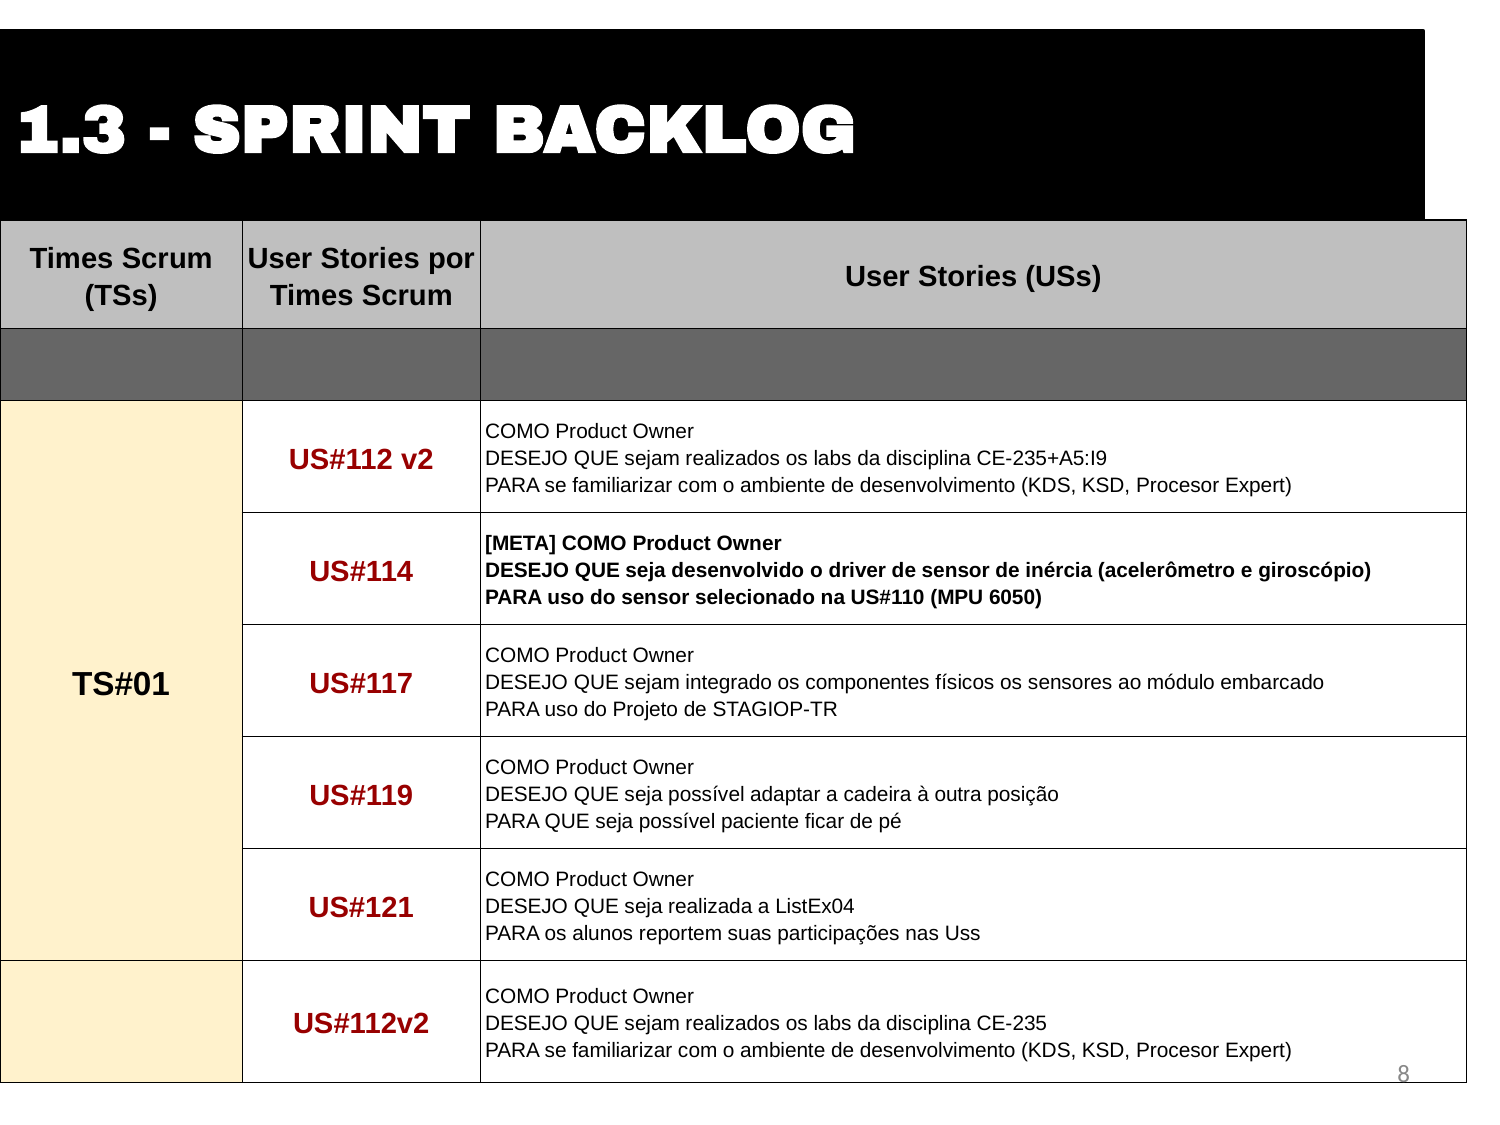

1.3 - SPRINT BACKLOG
| Times Scrum (TSs) | User Stories por Times Scrum | User Stories (USs) |
| --- | --- | --- |
|  |  |  |
| TS#01 | US#112 v2 | COMO Product Owner DESEJO QUE sejam realizados os labs da disciplina CE-235+A5:I9 PARA se familiarizar com o ambiente de desenvolvimento (KDS, KSD, Procesor Expert) |
|  | US#114 | [META] COMO Product Owner DESEJO QUE seja desenvolvido o driver de sensor de inércia (acelerômetro e giroscópio) PARA uso do sensor selecionado na US#110 (MPU 6050) |
|  | US#117 | COMO Product Owner DESEJO QUE sejam integrado os componentes físicos os sensores ao módulo embarcado PARA uso do Projeto de STAGIOP-TR |
|  | US#119 | COMO Product Owner DESEJO QUE seja possível adaptar a cadeira à outra posição PARA QUE seja possível paciente ficar de pé |
|  | US#121 | COMO Product Owner DESEJO QUE seja realizada a ListEx04 PARA os alunos reportem suas participações nas Uss |
|  | US#112v2 | COMO Product Owner DESEJO QUE sejam realizados os labs da disciplina CE-235 PARA se familiarizar com o ambiente de desenvolvimento (KDS, KSD, Procesor Expert) |

8